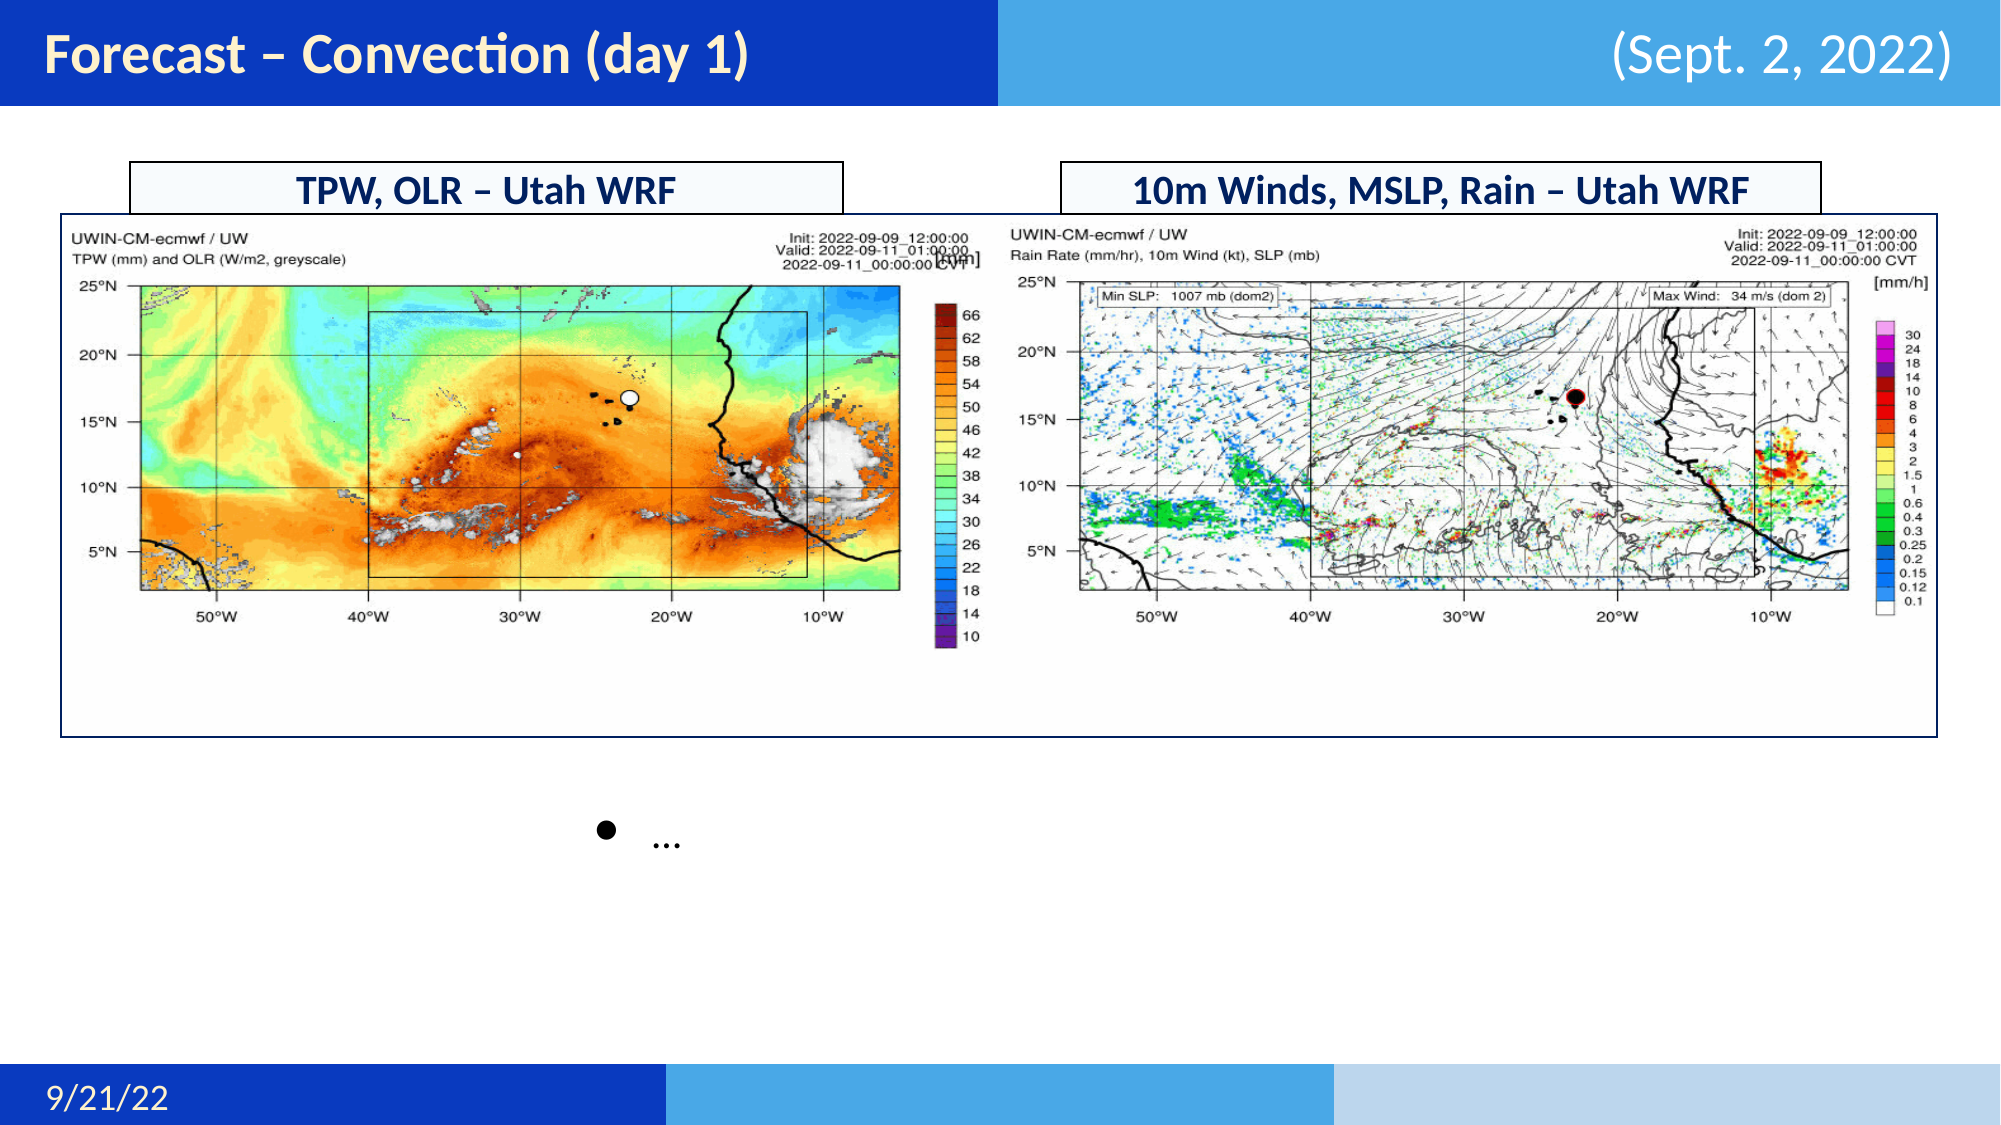

# Forecast – Convection (day 1)
(Sept. 2, 2022)
TPW, OLR – Utah WRF
10m Winds, MSLP, Rain – Utah WRF

…
9/21/22